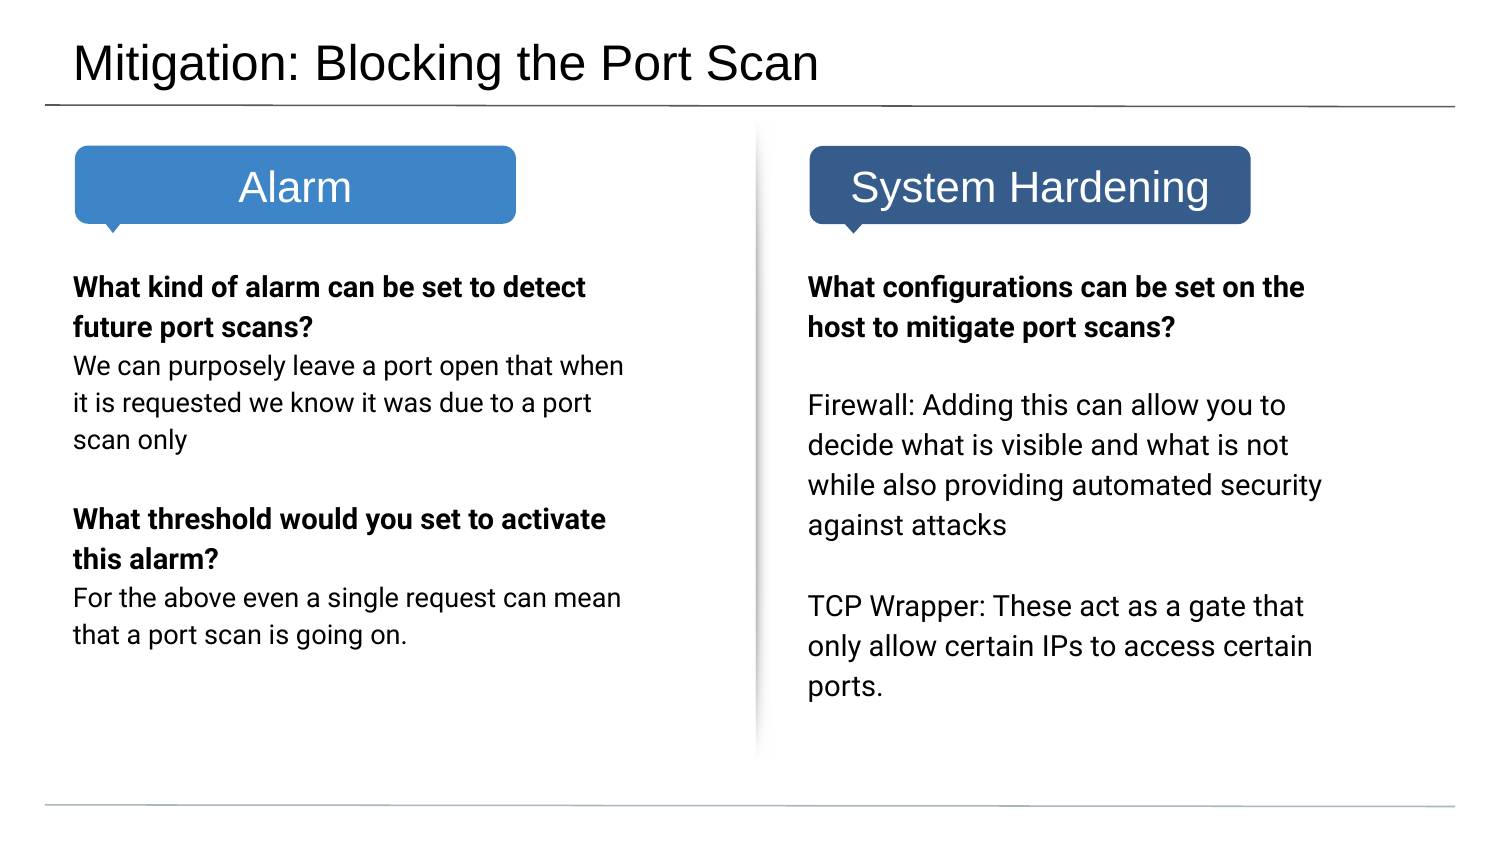

# Mitigation: Blocking the Port Scan
What kind of alarm can be set to detect future port scans?
We can purposely leave a port open that when it is requested we know it was due to a port scan only

What threshold would you set to activate this alarm?
For the above even a single request can mean that a port scan is going on.
What configurations can be set on the host to mitigate port scans?

Firewall: Adding this can allow you to decide what is visible and what is not while also providing automated security against attacks

TCP Wrapper: These act as a gate that only allow certain IPs to access certain ports.